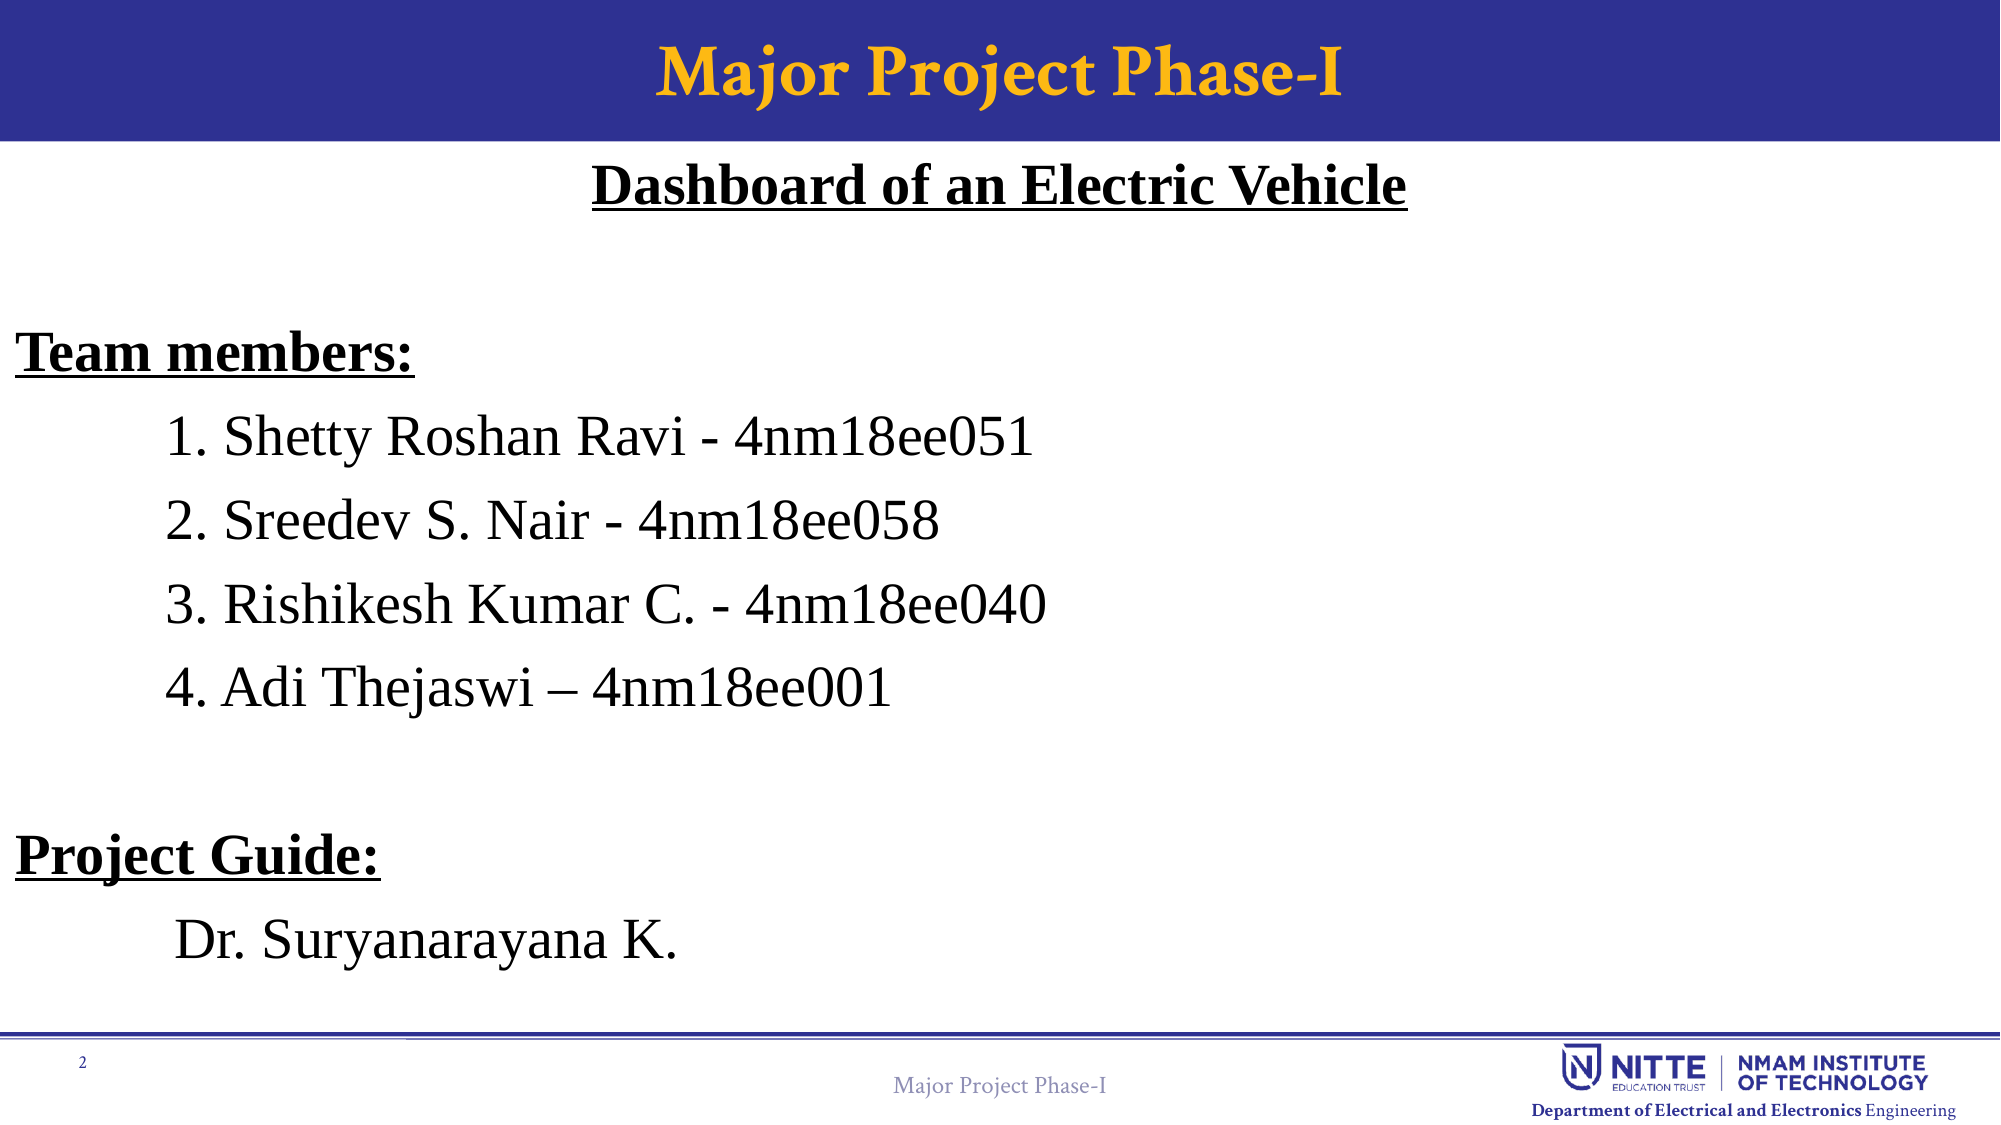

# Major Project Phase-I
Dashboard of an Electric Vehicle

Team members:
	1. Shetty Roshan Ravi - 4nm18ee051
	2. Sreedev S. Nair - 4nm18ee058
	3. Rishikesh Kumar C. - 4nm18ee040
	4. Adi Thejaswi – 4nm18ee001

Project Guide:
           Dr. Suryanarayana K.

Major Project Phase-I